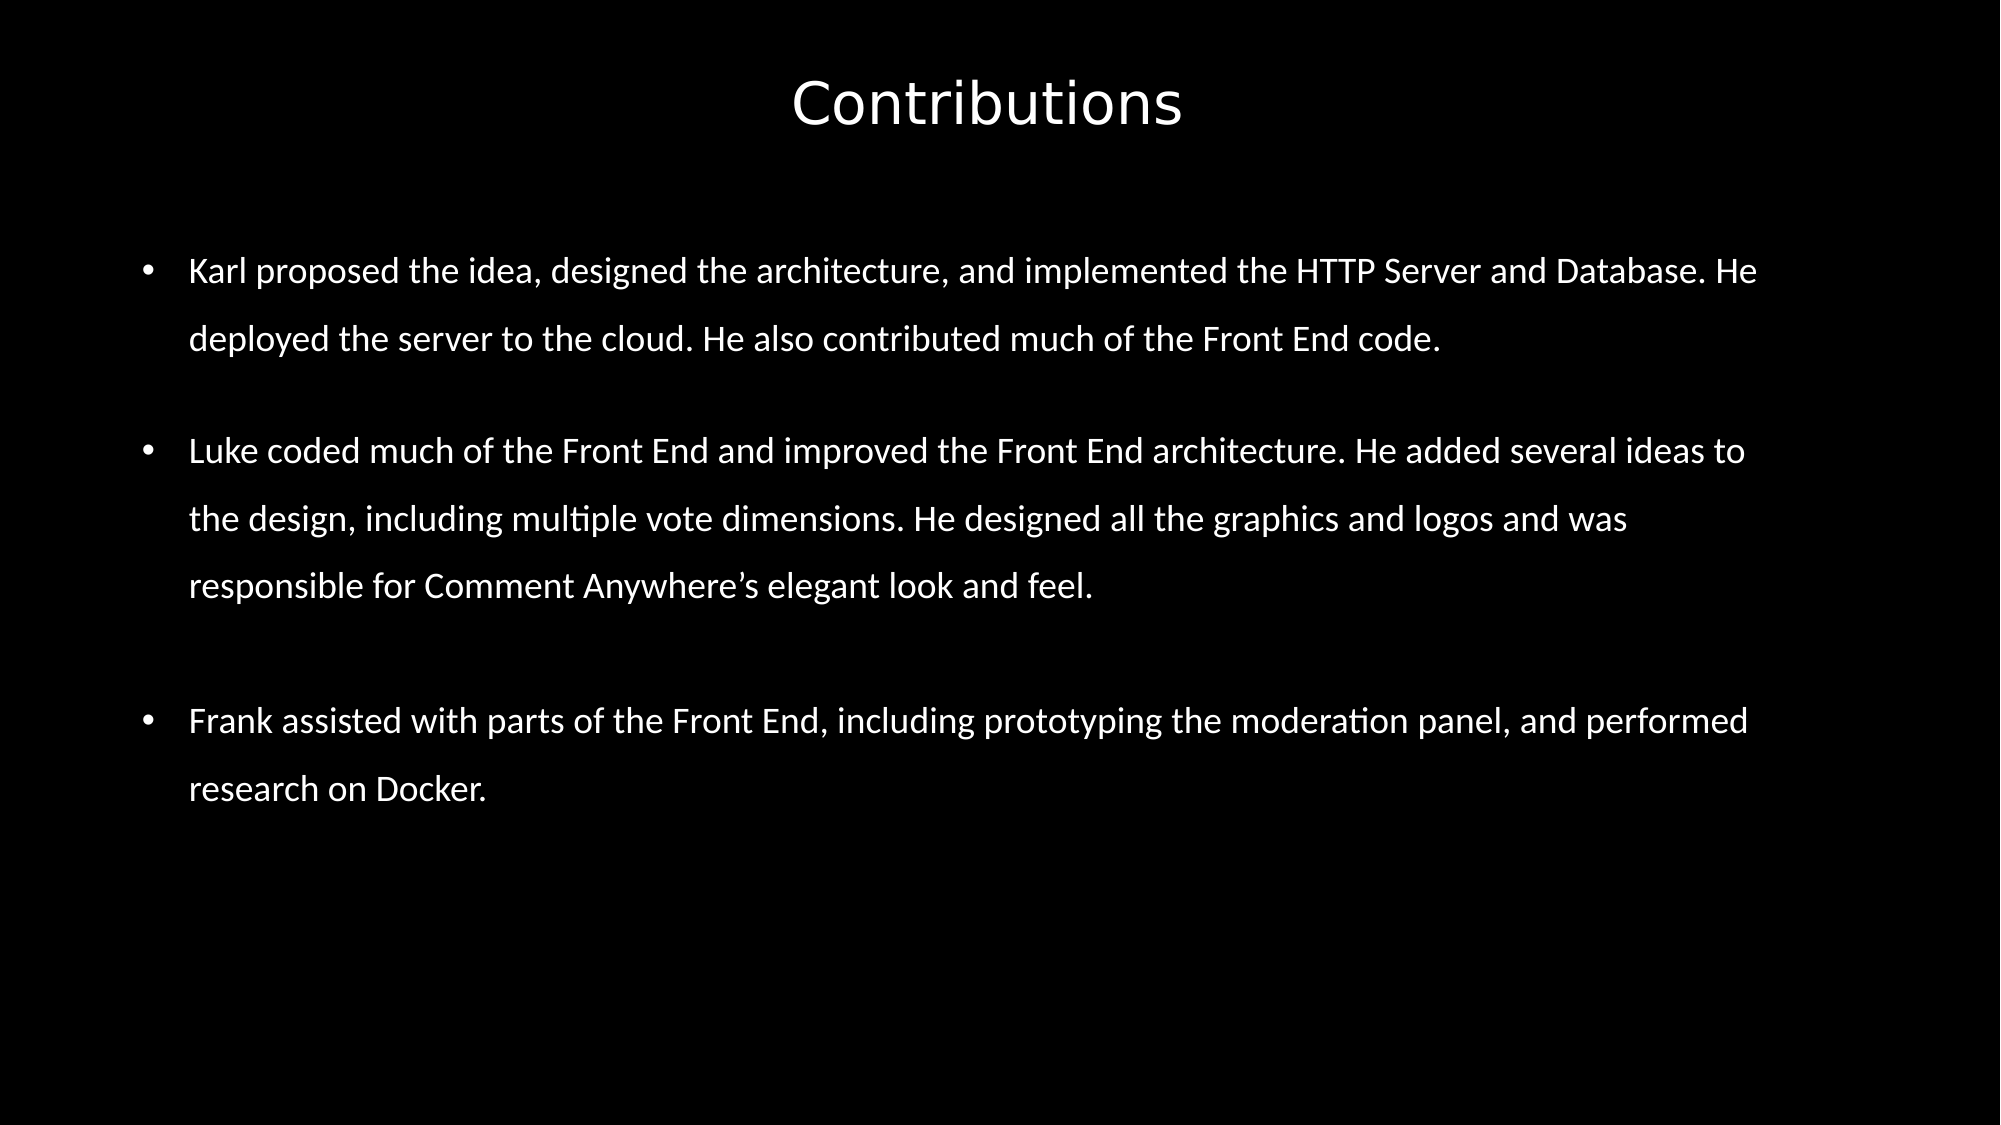

Contributions
Karl proposed the idea, designed the architecture, and implemented the HTTP Server and Database. He deployed the server to the cloud. He also contributed much of the Front End code.
Luke coded much of the Front End and improved the Front End architecture. He added several ideas to the design, including multiple vote dimensions. He designed all the graphics and logos and was responsible for Comment Anywhere’s elegant look and feel.
Frank assisted with parts of the Front End, including prototyping the moderation panel, and performed research on Docker.